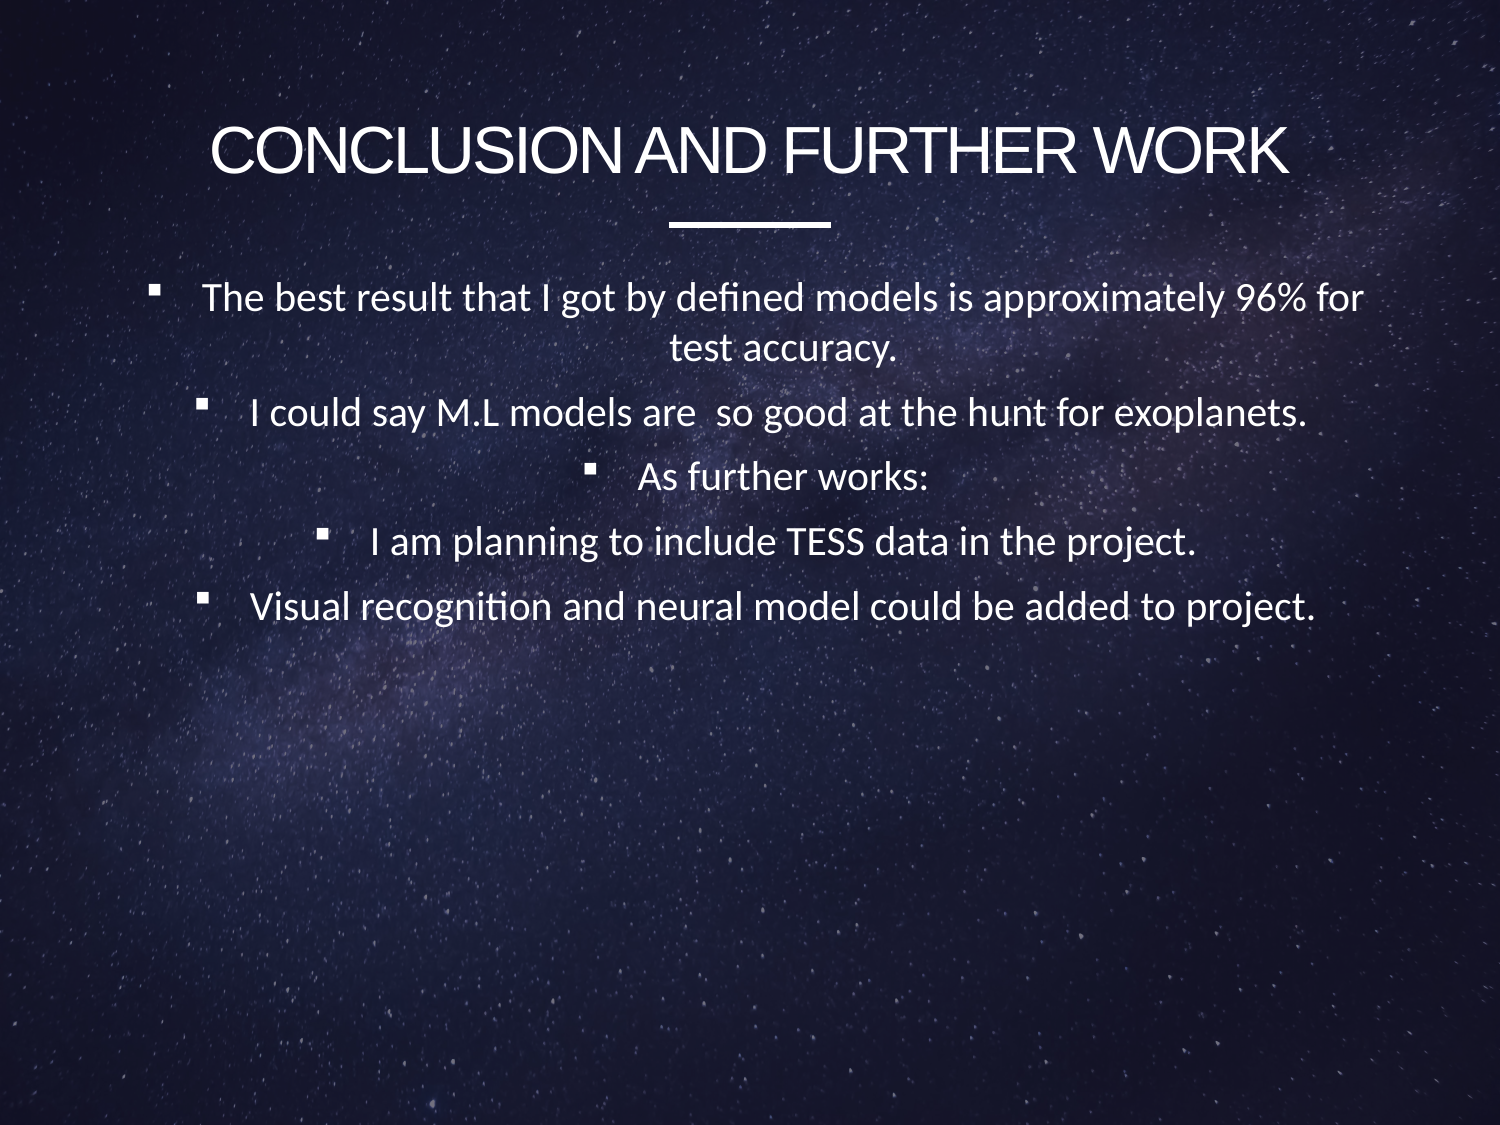

# Conclusion and further work
The best result that I got by defined models is approximately 96% for test accuracy.
I could say M.L models are  so good at the hunt for exoplanets.
As further works:
I am planning to include TESS data in the project.
Visual recognition and neural model could be added to project.